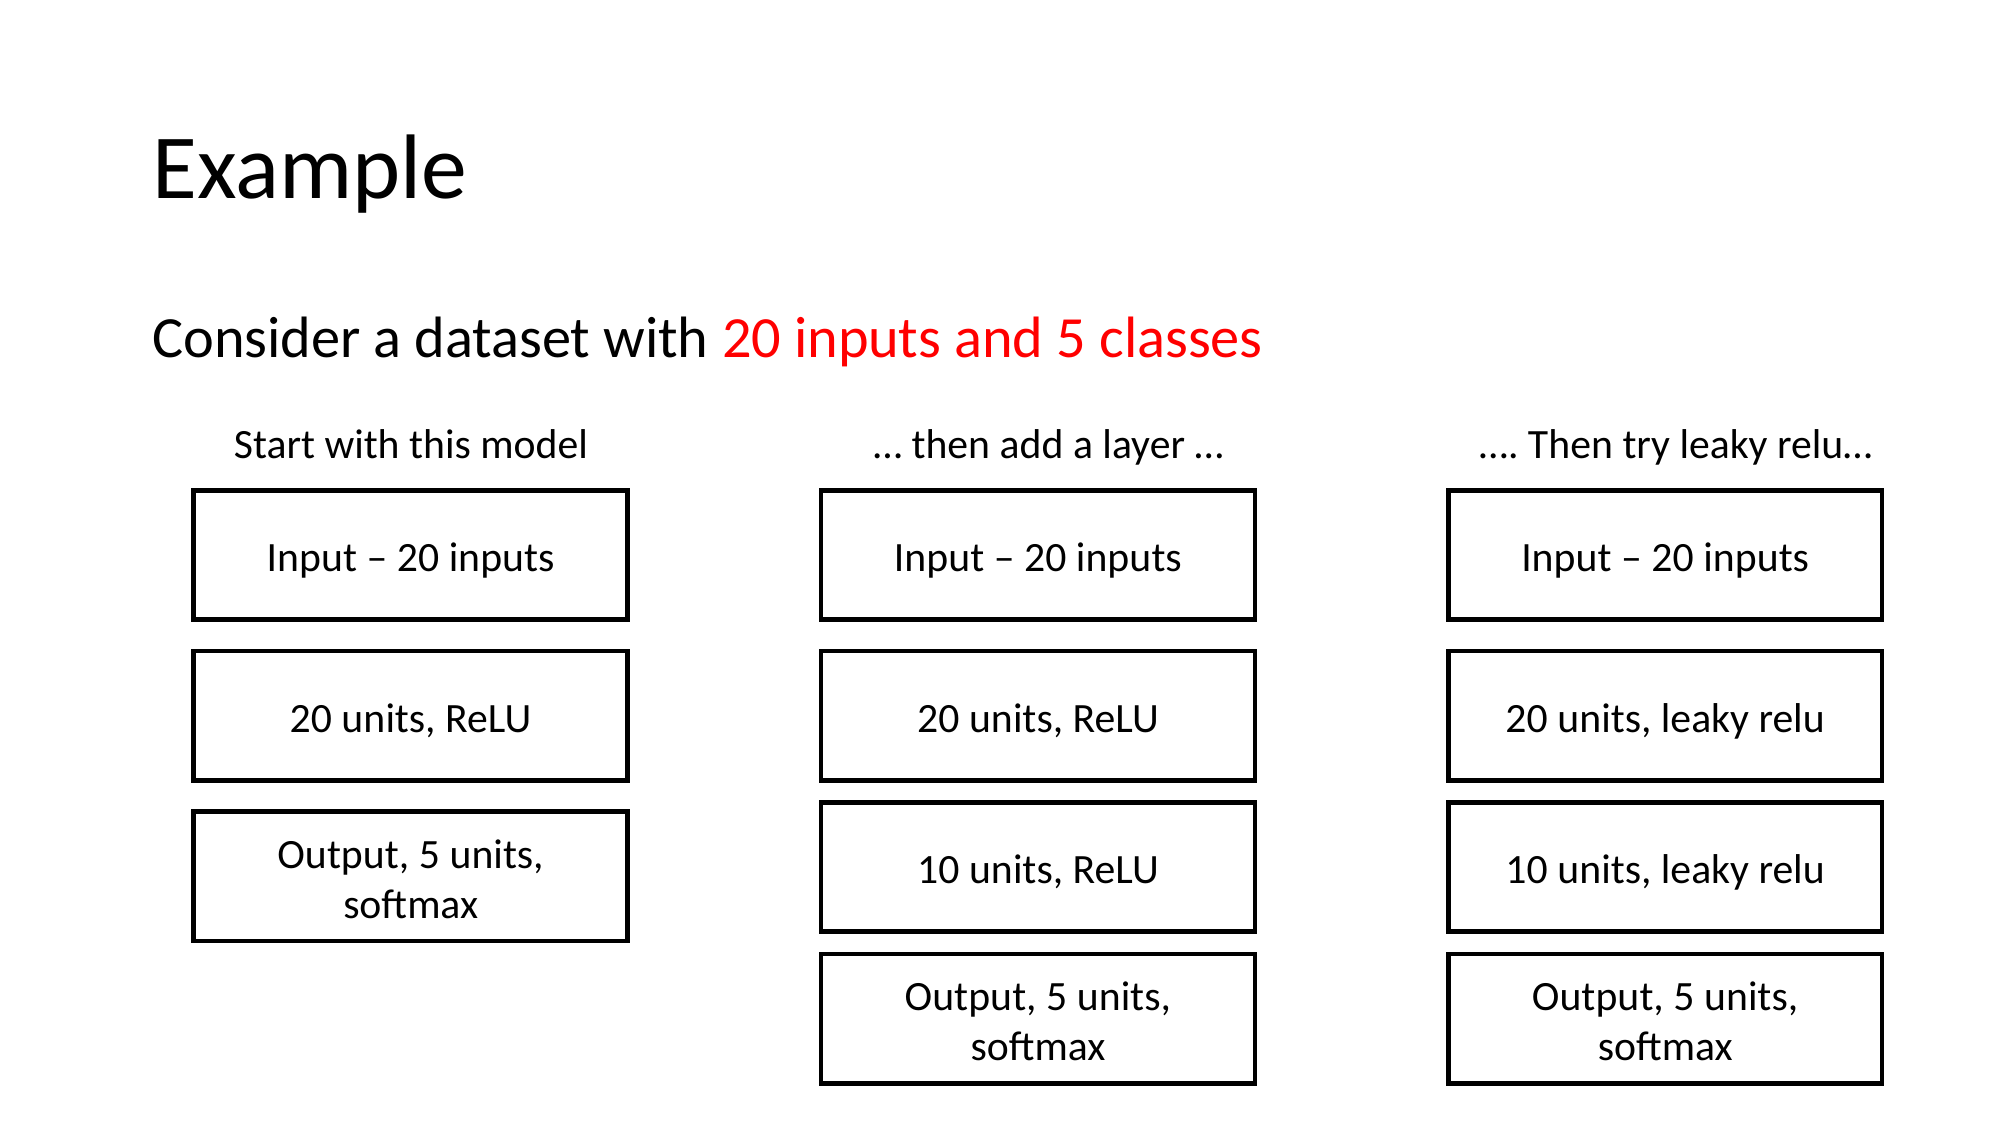

# Example
Consider a dataset with 20 inputs and 5 classes
Start with this model                              … then add a layer …                           …. Then try leaky relu…
Input – 20 inputs
Input – 20 inputs
Input – 20 inputs
20 units, ReLU
20 units, ReLU
20 units, leaky relu
10 units, ReLU
10 units, leaky relu
Output, 5 units, softmax
Output, 5 units, softmax
Output, 5 units, softmax